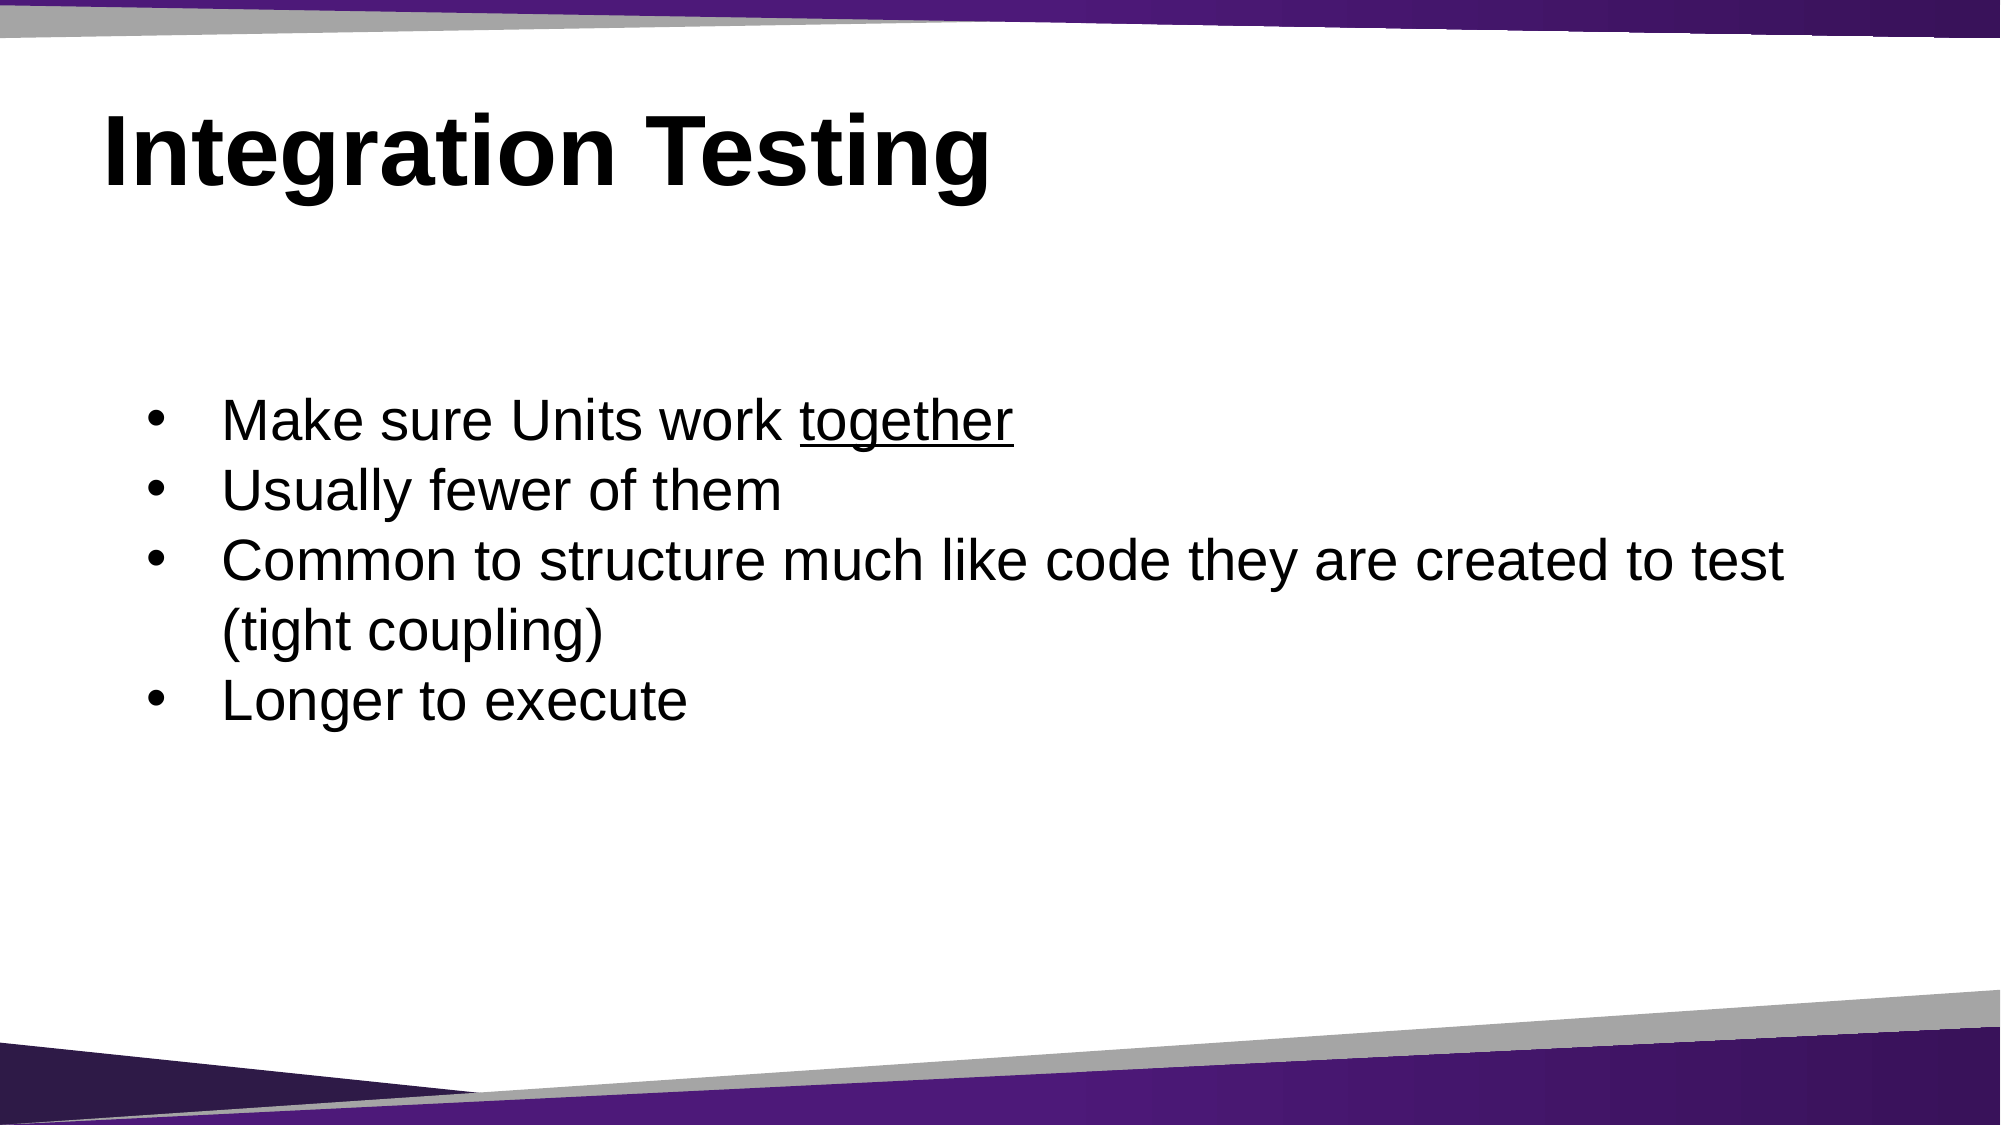

# Integration Testing

Make sure Units work together
Usually fewer of them
Common to structure much like code they are created to test (tight coupling)
Longer to execute